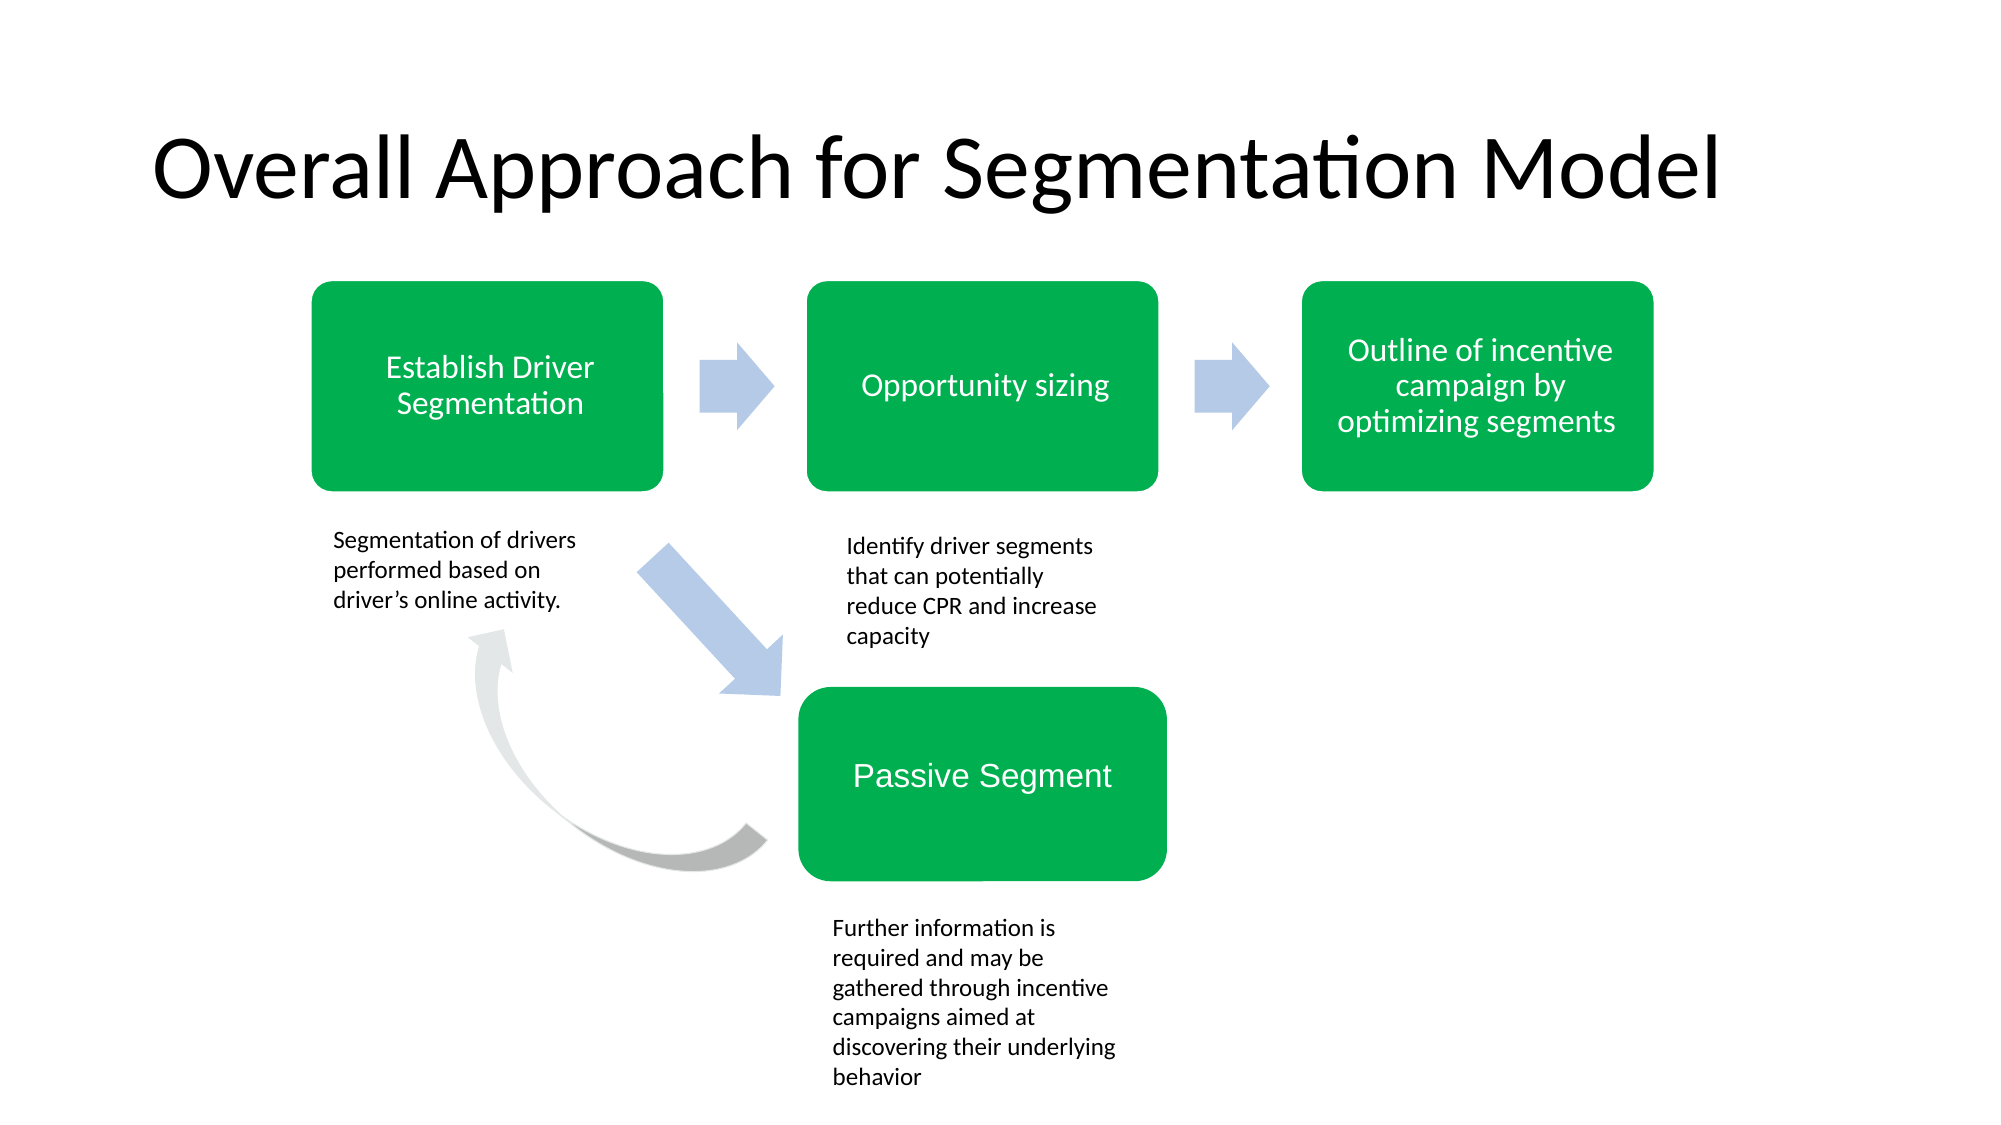

Establish Driver Segmentation

Opportunity sizing

Outline of incentive campaign by optimizing segments
# Overall Approach for Segmentation Model
Segmentation of drivers performed based on driver’s online activity.
Identify driver segments that can potentially reduce CPR and increase capacity

Passive Segment
Further information is required and may be gathered through incentive campaigns aimed at discovering their underlying behavior